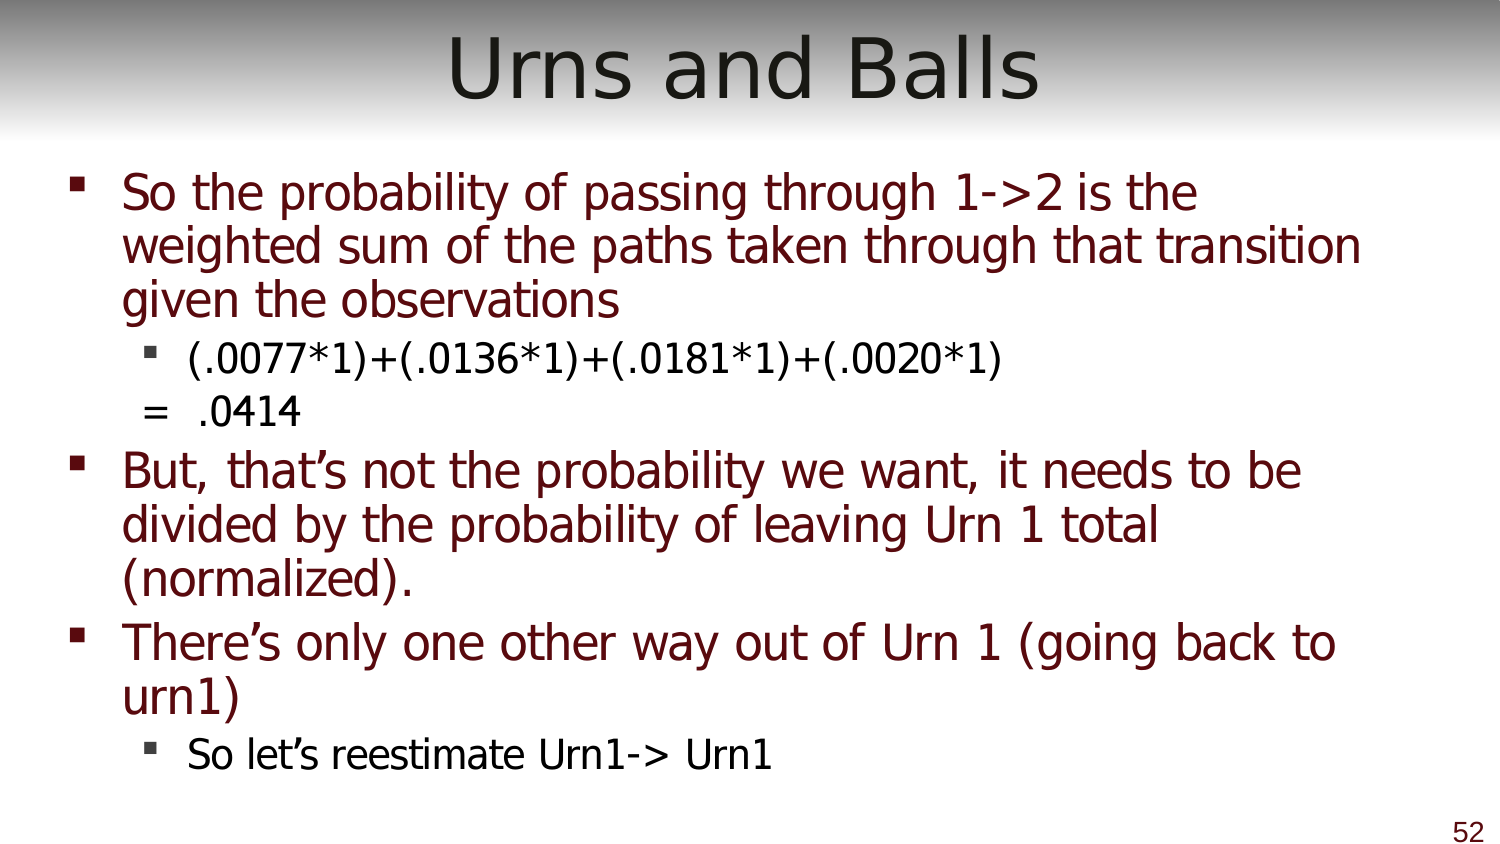

# Urns and Balls
So the probability of passing through 1->2 is the weighted sum of the paths taken through that transition given the observations
(.0077*1)+(.0136*1)+(.0181*1)+(.0020*1)
=  .0414
But, that’s not the probability we want, it needs to be divided by the probability of leaving Urn 1 total (normalized).
There’s only one other way out of Urn 1 (going back to urn1)
So let’s reestimate Urn1-> Urn1

52